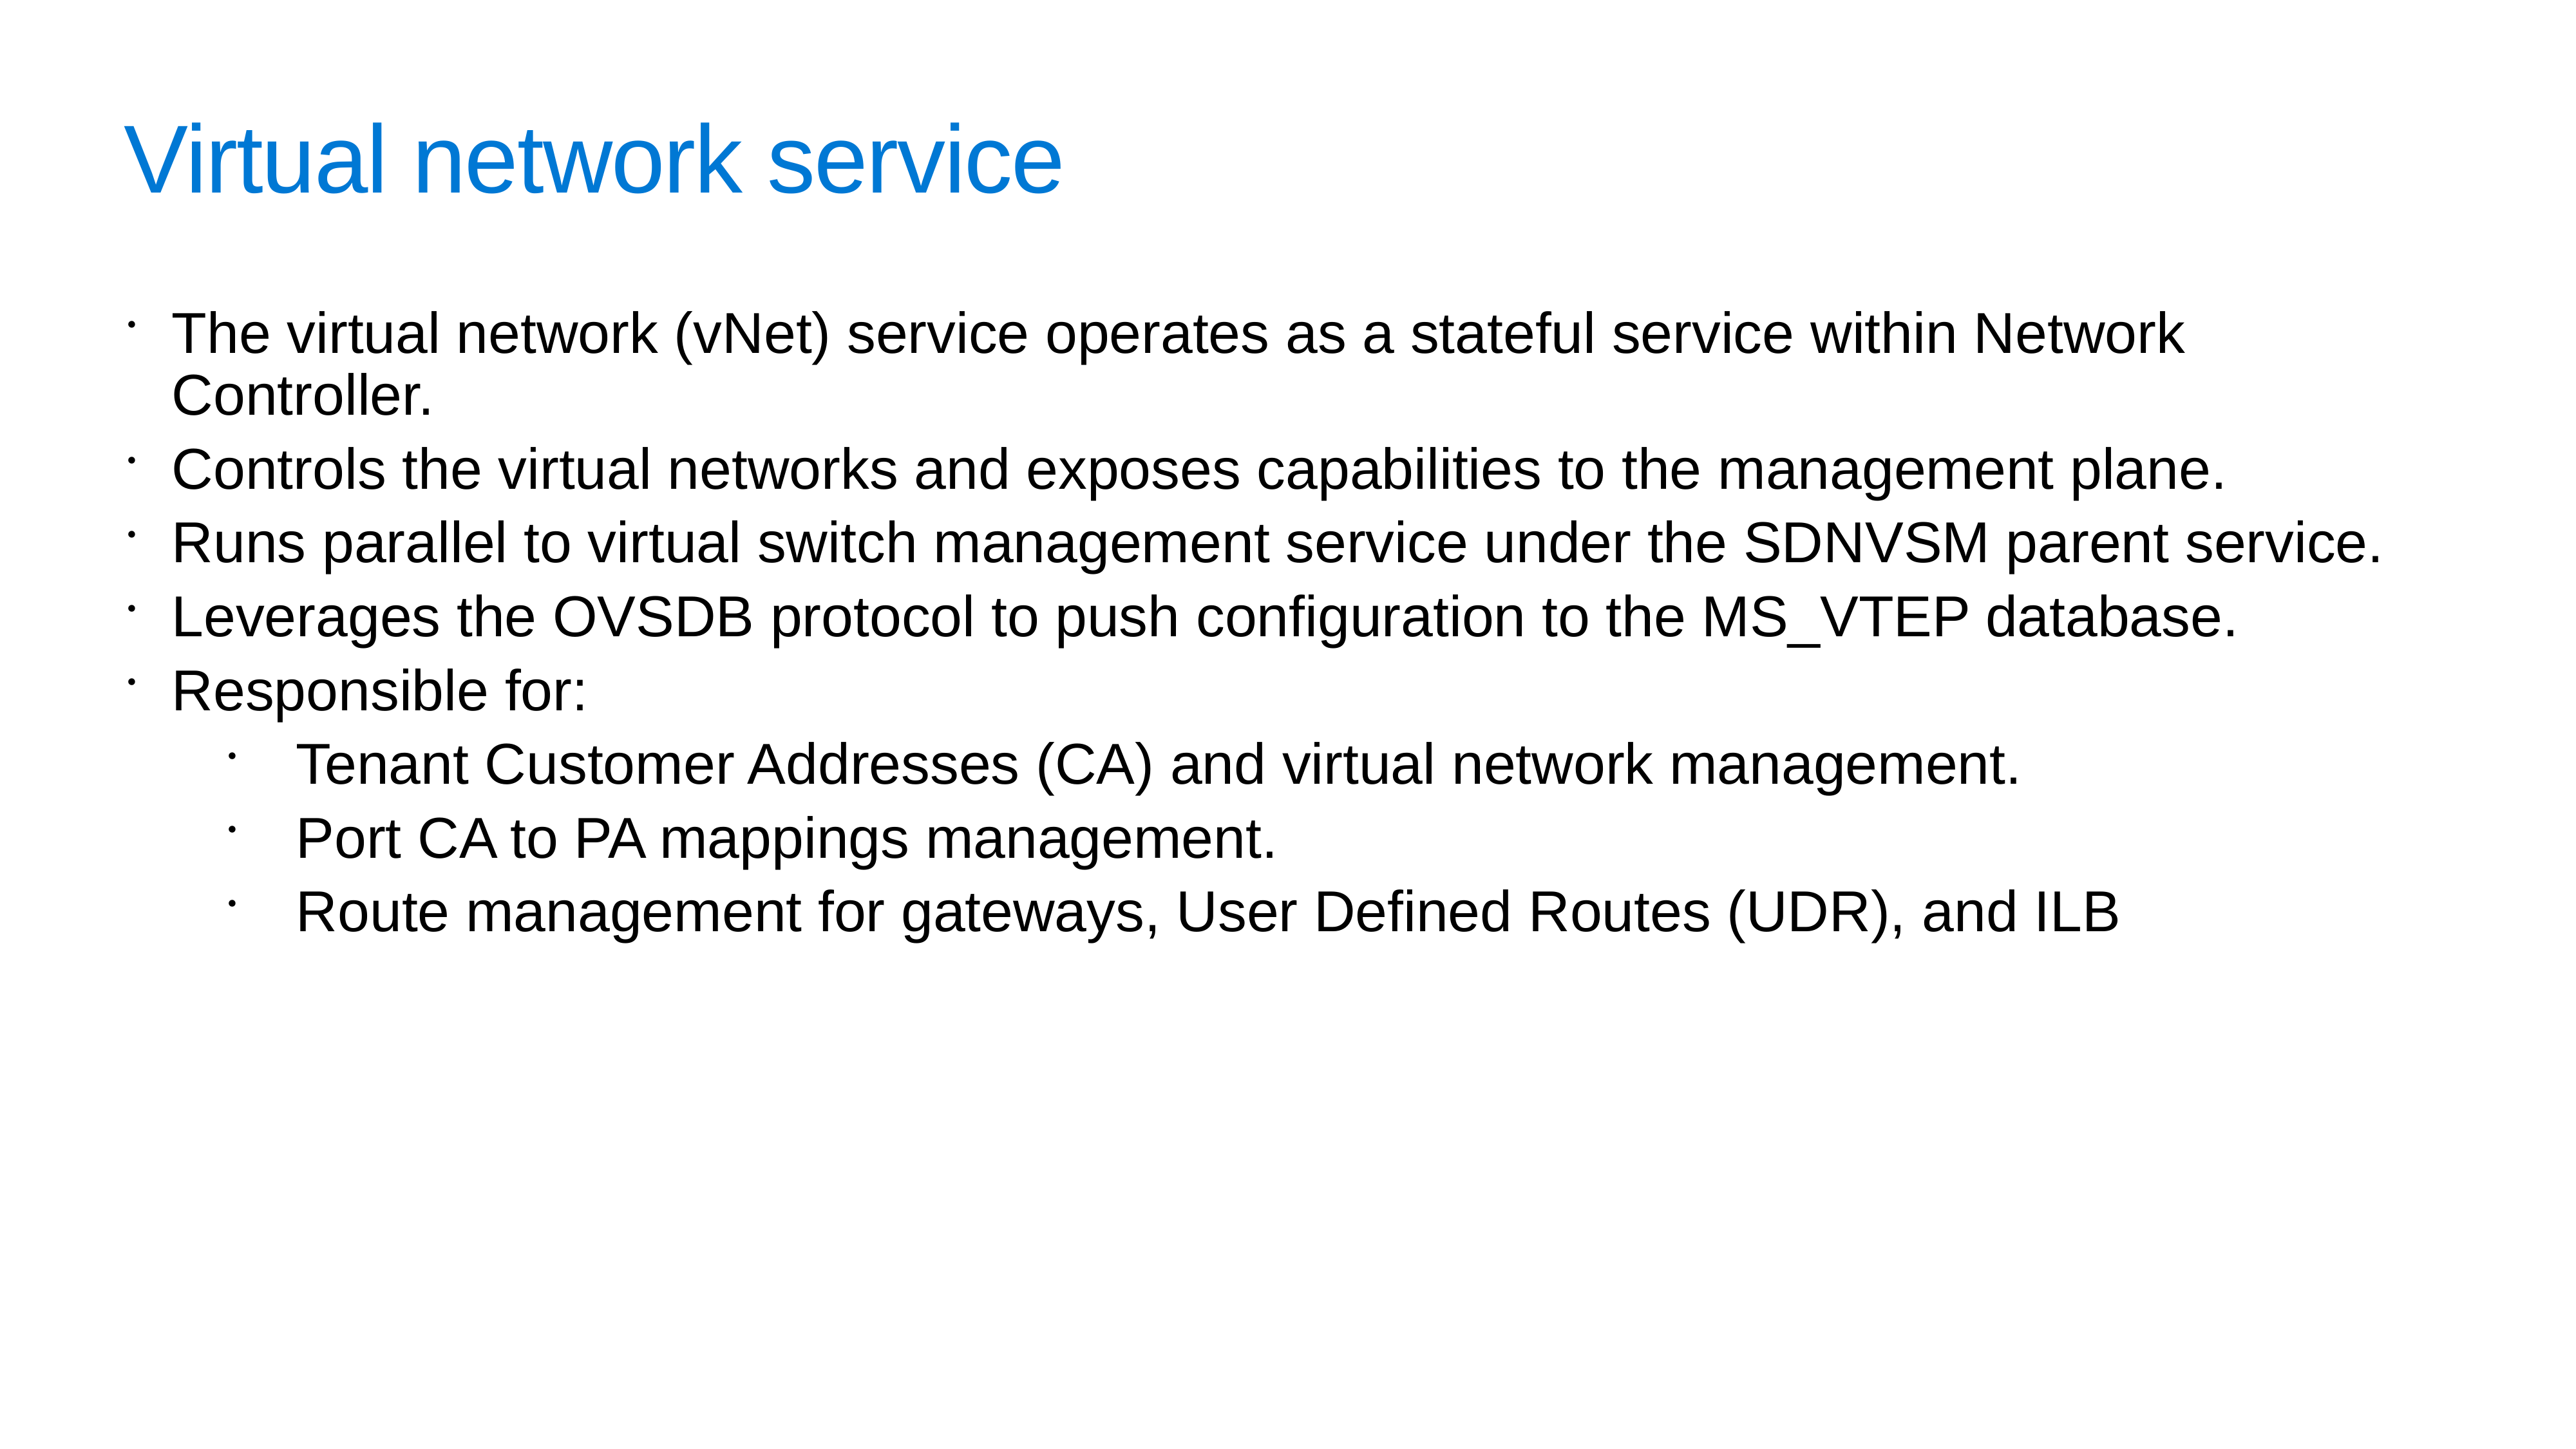

# Virtual network service
The virtual network (vNet) service operates as a stateful service within Network Controller.
Controls the virtual networks and exposes capabilities to the management plane.
Runs parallel to virtual switch management service under the SDNVSM parent service.
Leverages the OVSDB protocol to push configuration to the MS_VTEP database.
Responsible for:
Tenant Customer Addresses (CA) and virtual network management.
Port CA to PA mappings management.
Route management for gateways, User Defined Routes (UDR), and ILB